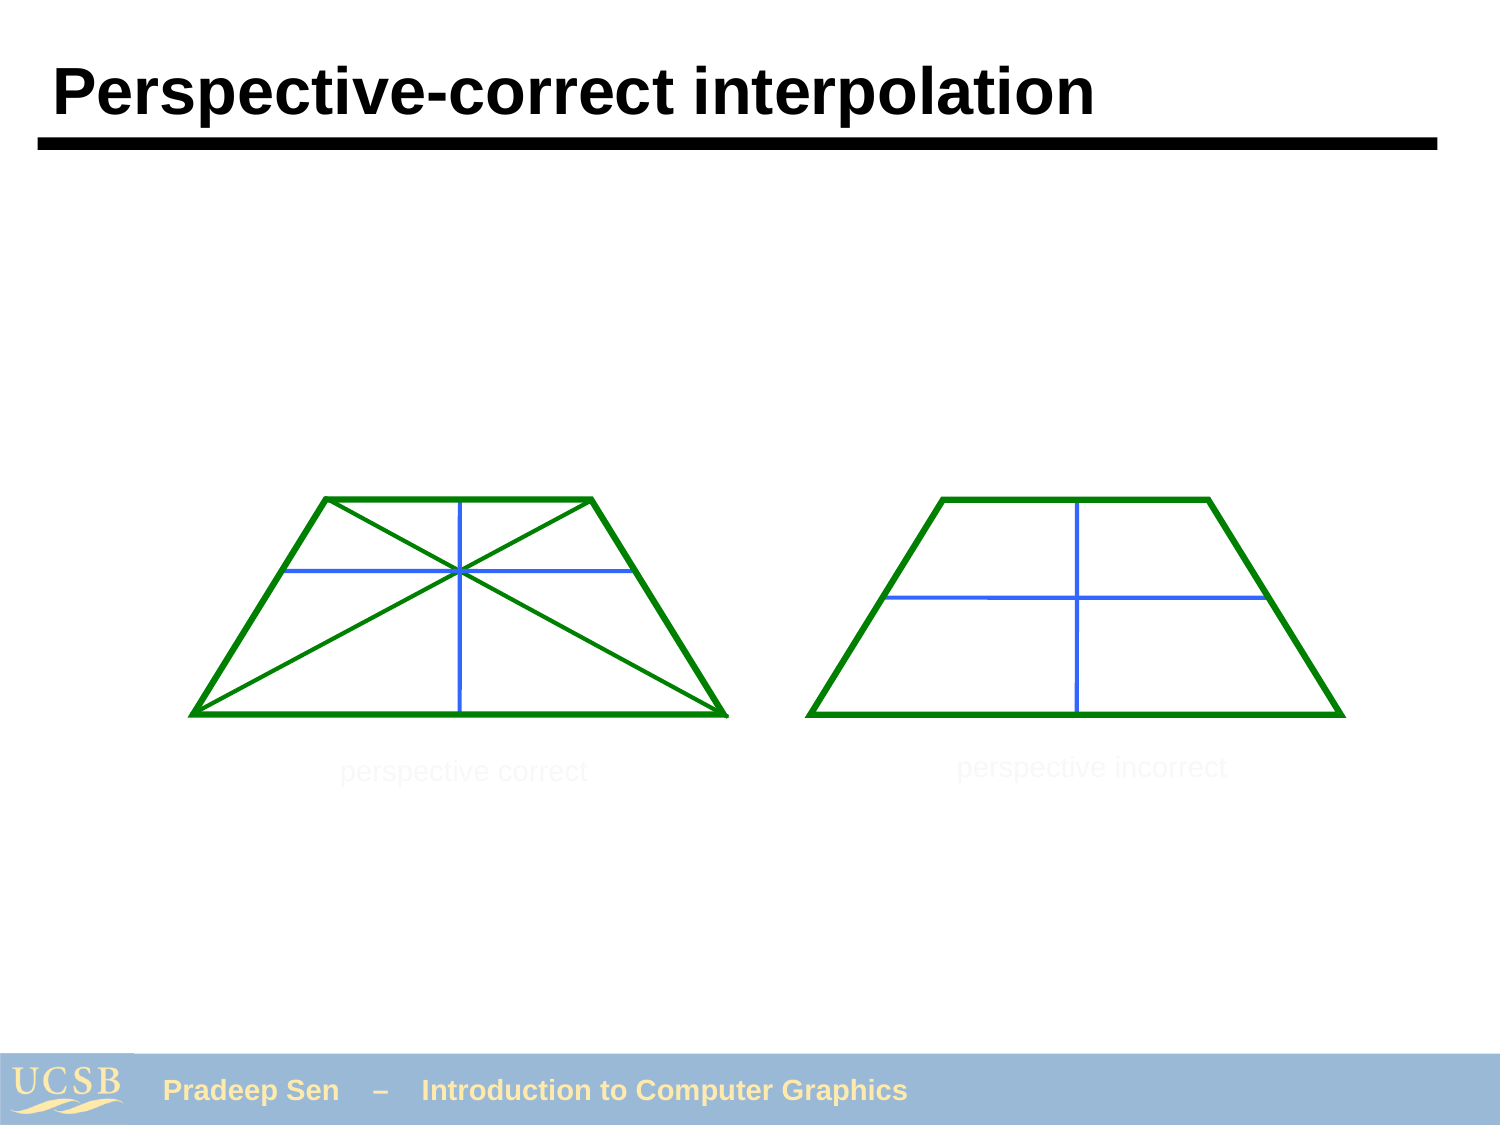

# Perspective-correct interpolation

perspective incorrect
perspective correct